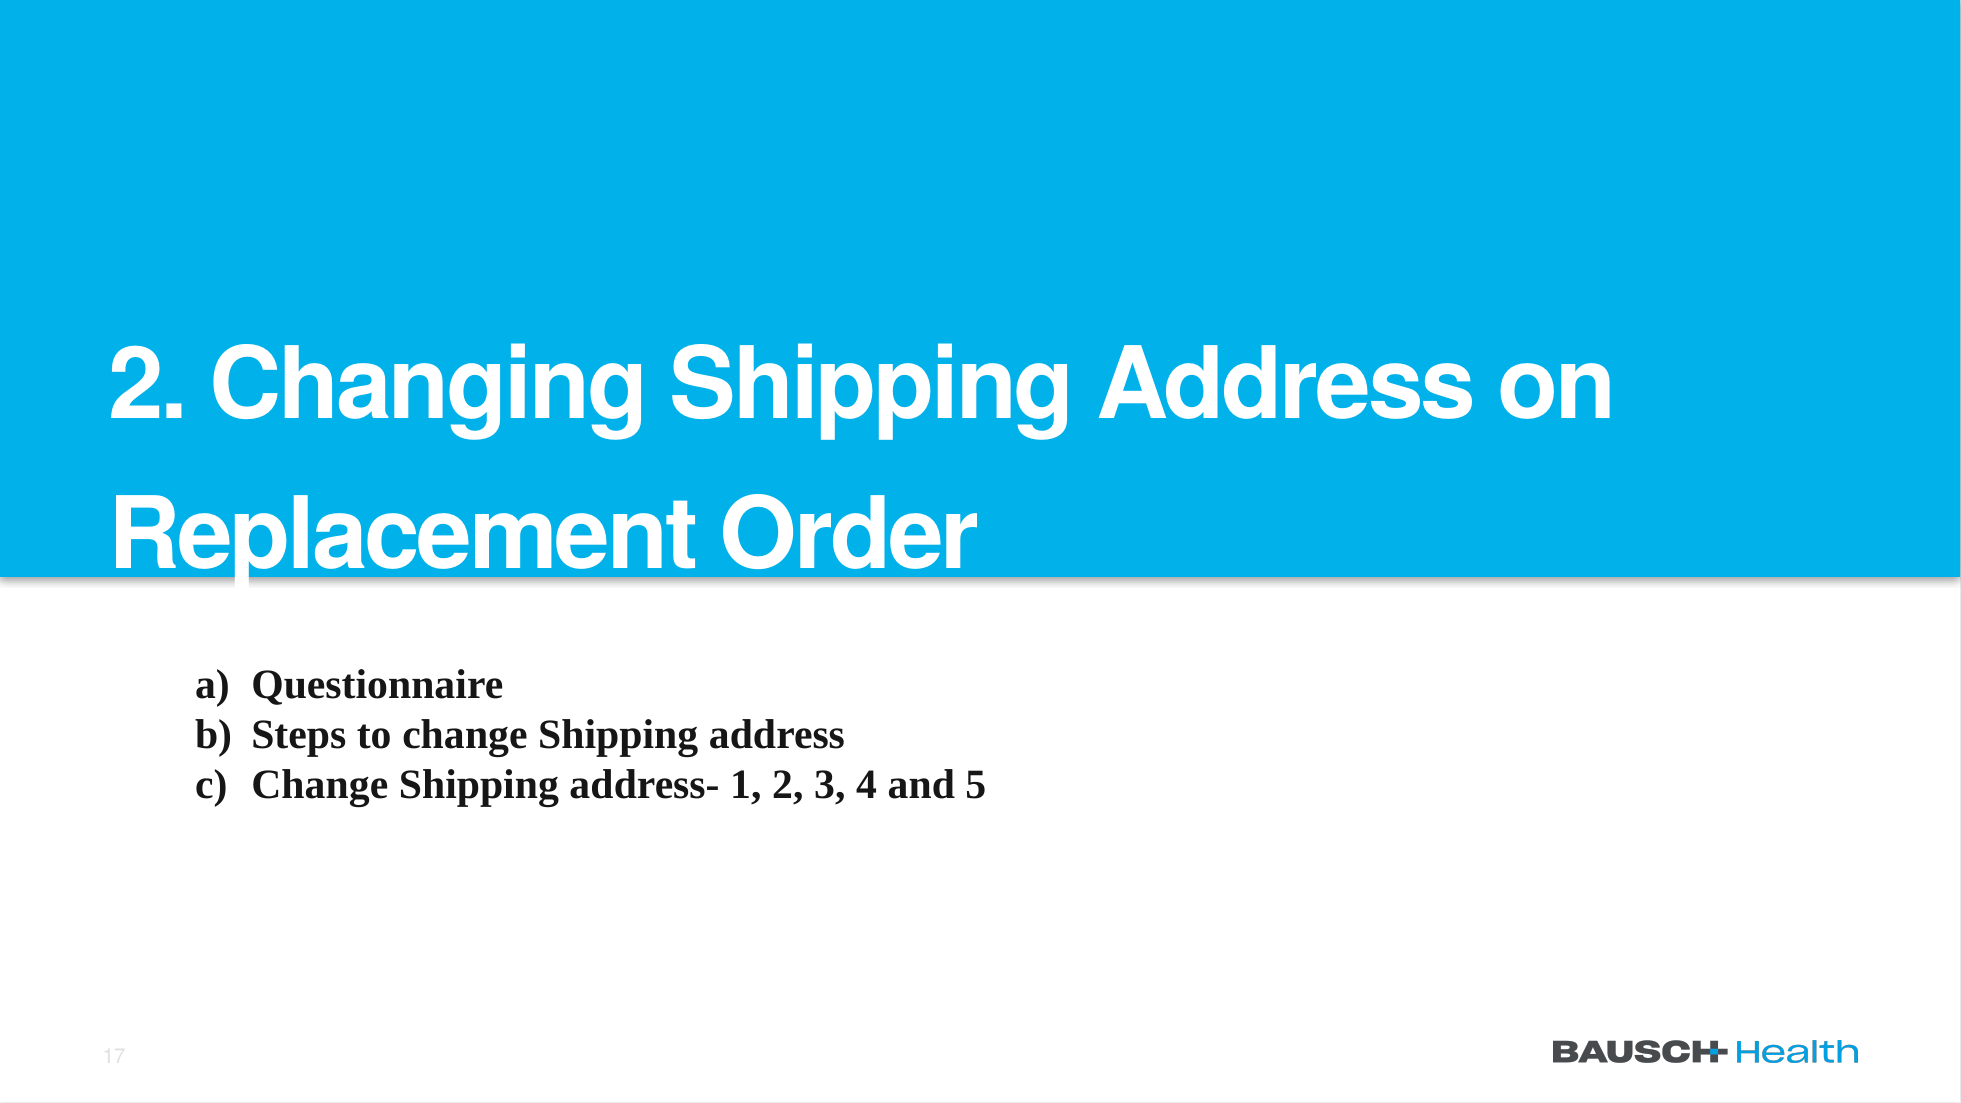

# 2. Changing Shipping Address on Replacement Order
Questionnaire
Steps to change Shipping address
Change Shipping address- 1, 2, 3, 4 and 5
17